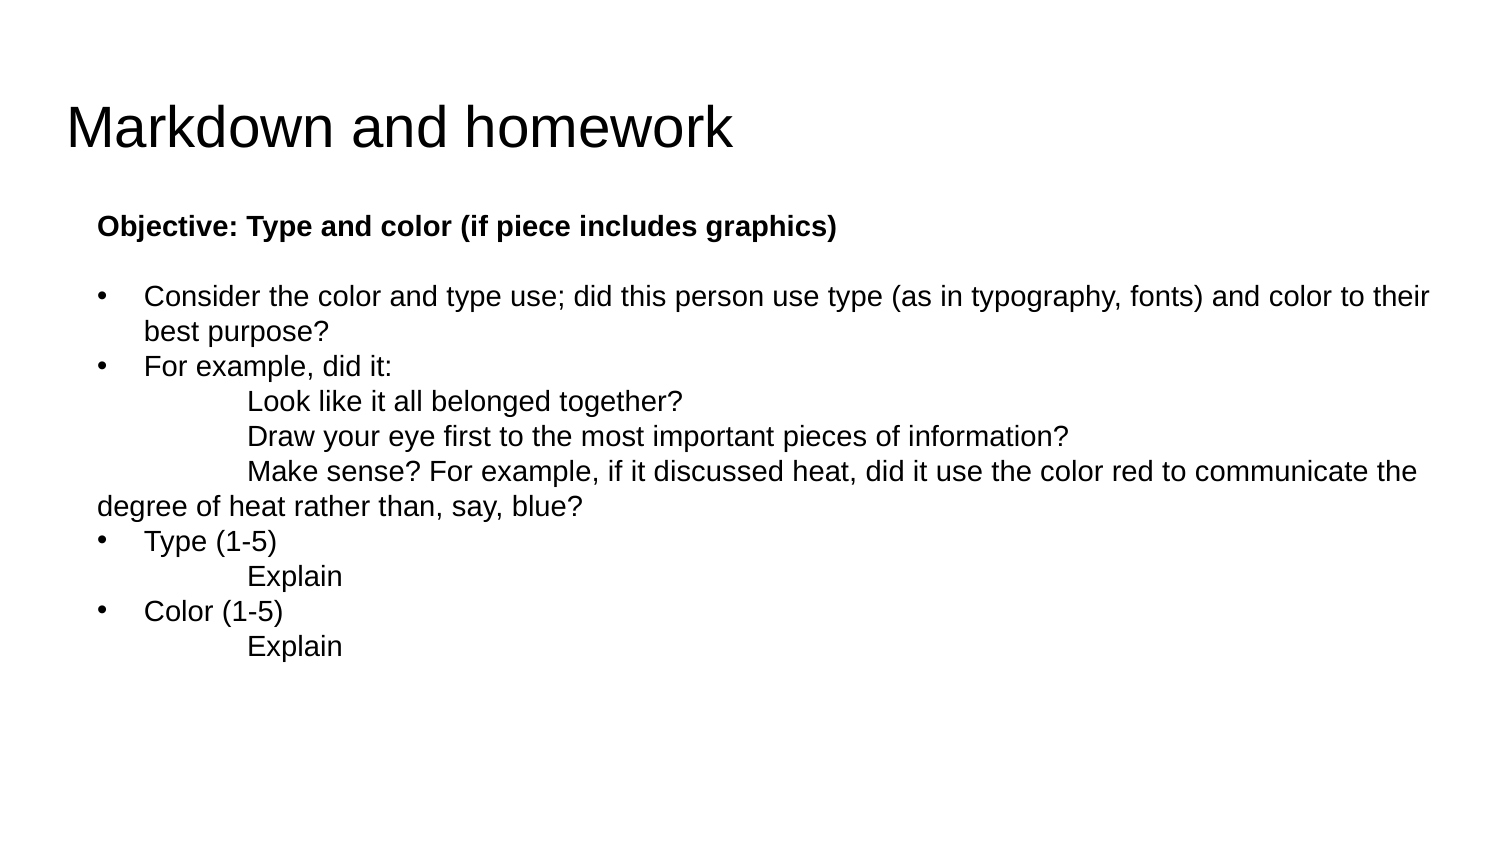

# Markdown and homework
Objective: Type and color (if piece includes graphics)

Consider the color and type use; did this person use type (as in typography, fonts) and color to their best purpose?
For example, did it:
	Look like it all belonged together?
	Draw your eye first to the most important pieces of information?
	Make sense? For example, if it discussed heat, did it use the color red to communicate the degree of heat rather than, say, blue?
Type (1-5)
	Explain
Color (1-5)
	Explain